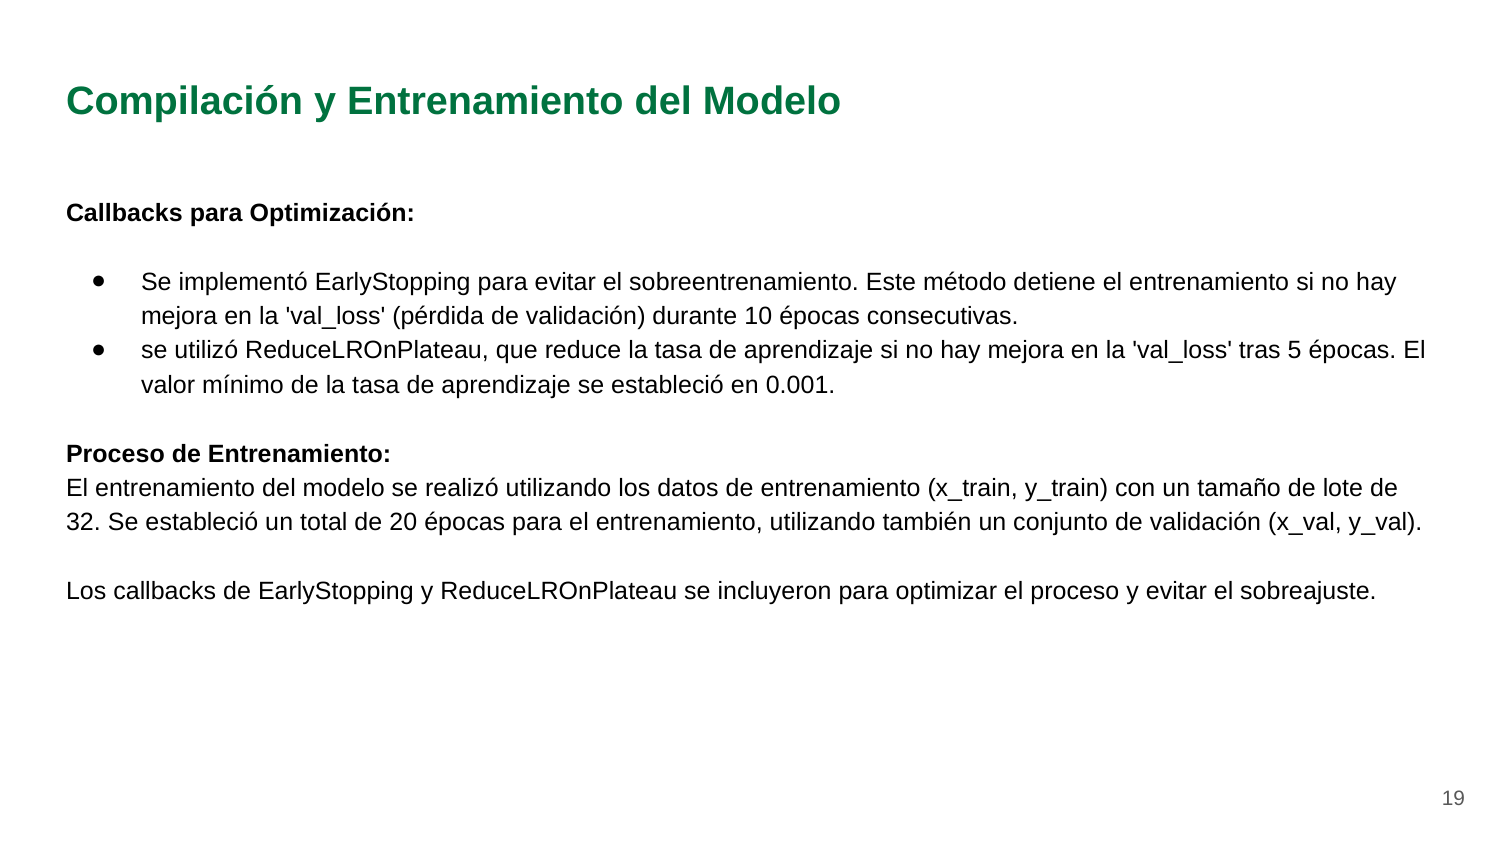

# Compilación y Entrenamiento del Modelo
Callbacks para Optimización:

Se implementó EarlyStopping para evitar el sobreentrenamiento. Este método detiene el entrenamiento si no hay mejora en la 'val_loss' (pérdida de validación) durante 10 épocas consecutivas.
se utilizó ReduceLROnPlateau, que reduce la tasa de aprendizaje si no hay mejora en la 'val_loss' tras 5 épocas. El valor mínimo de la tasa de aprendizaje se estableció en 0.001.

Proceso de Entrenamiento:
El entrenamiento del modelo se realizó utilizando los datos de entrenamiento (x_train, y_train) con un tamaño de lote de 32. Se estableció un total de 20 épocas para el entrenamiento, utilizando también un conjunto de validación (x_val, y_val).

Los callbacks de EarlyStopping y ReduceLROnPlateau se incluyeron para optimizar el proceso y evitar el sobreajuste.
19